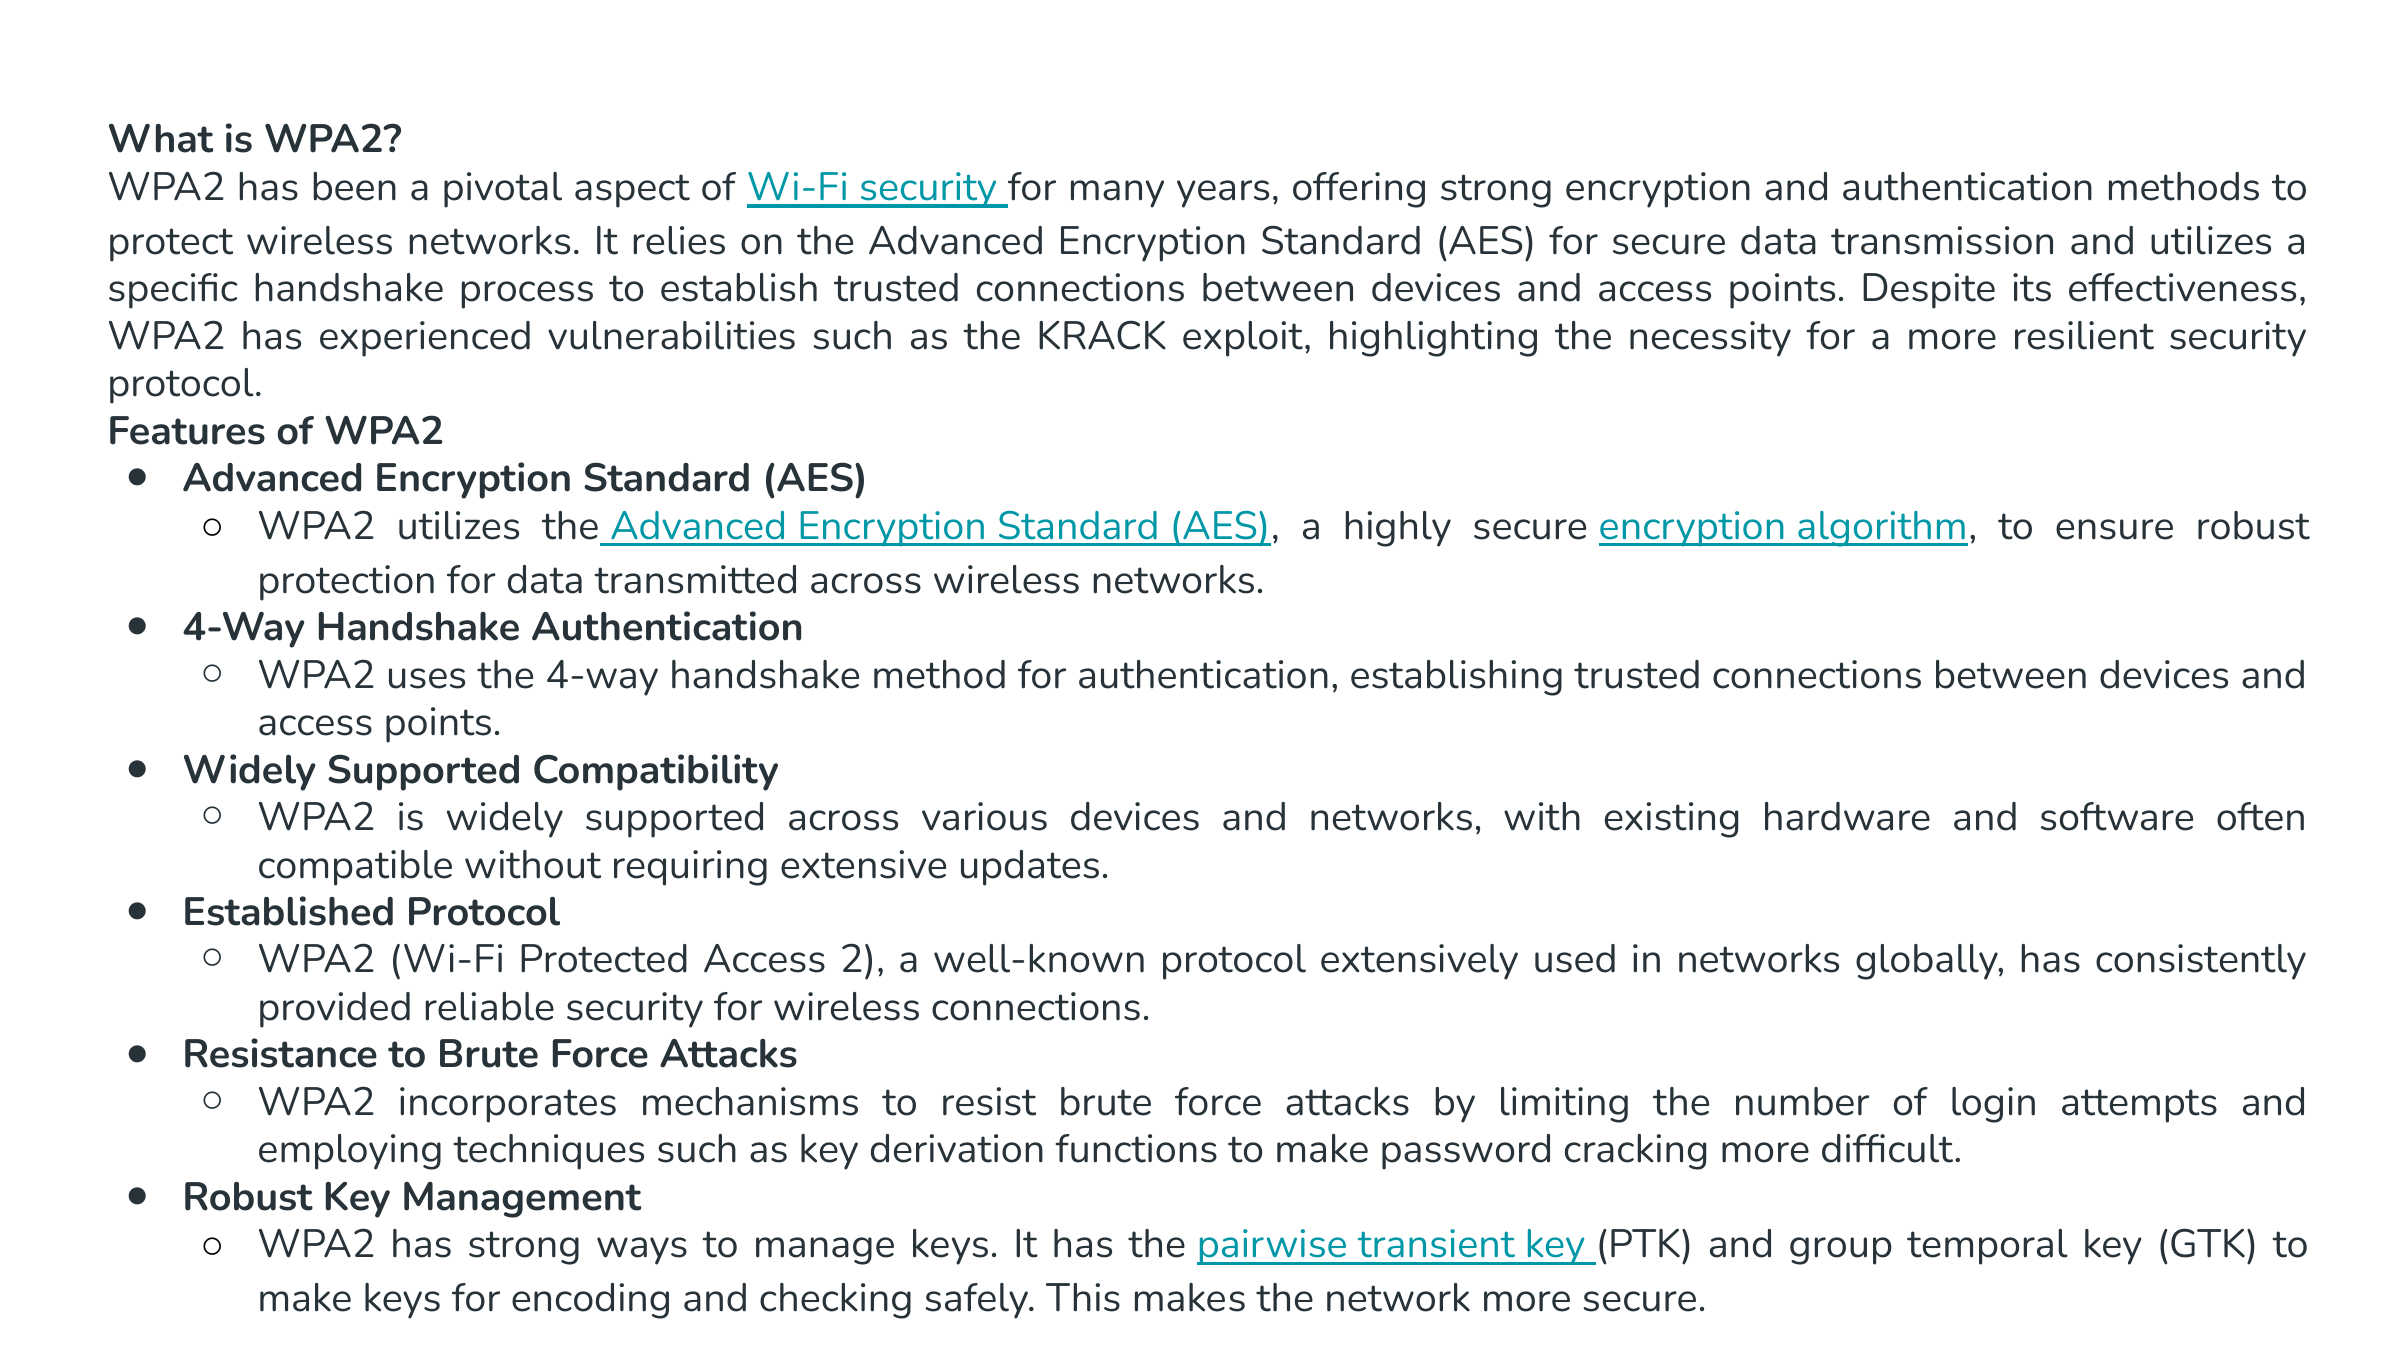

What is WPA2?
WPA2 has been a pivotal aspect of Wi-Fi security for many years, offering strong encryption and authentication methods to protect wireless networks. It relies on the Advanced Encryption Standard (AES) for secure data transmission and utilizes a specific handshake process to establish trusted connections between devices and access points. Despite its effectiveness, WPA2 has experienced vulnerabilities such as the KRACK exploit, highlighting the necessity for a more resilient security protocol.
Features of WPA2
Advanced Encryption Standard (AES)
WPA2 utilizes the Advanced Encryption Standard (AES), a highly secure encryption algorithm, to ensure robust protection for data transmitted across wireless networks.
4-Way Handshake Authentication
WPA2 uses the 4-way handshake method for authentication, establishing trusted connections between devices and access points.
Widely Supported Compatibility
WPA2 is widely supported across various devices and networks, with existing hardware and software often compatible without requiring extensive updates.
Established Protocol
WPA2 (Wi-Fi Protected Access 2), a well-known protocol extensively used in networks globally, has consistently provided reliable security for wireless connections.
Resistance to Brute Force Attacks
WPA2 incorporates mechanisms to resist brute force attacks by limiting the number of login attempts and employing techniques such as key derivation functions to make password cracking more difficult.
Robust Key Management
WPA2 has strong ways to manage ke­ys. It has the pairwise transient ke­y (PTK) and group temporal key (GTK) to make ke­ys for encoding and checking safely. This make­s the network more se­cure.